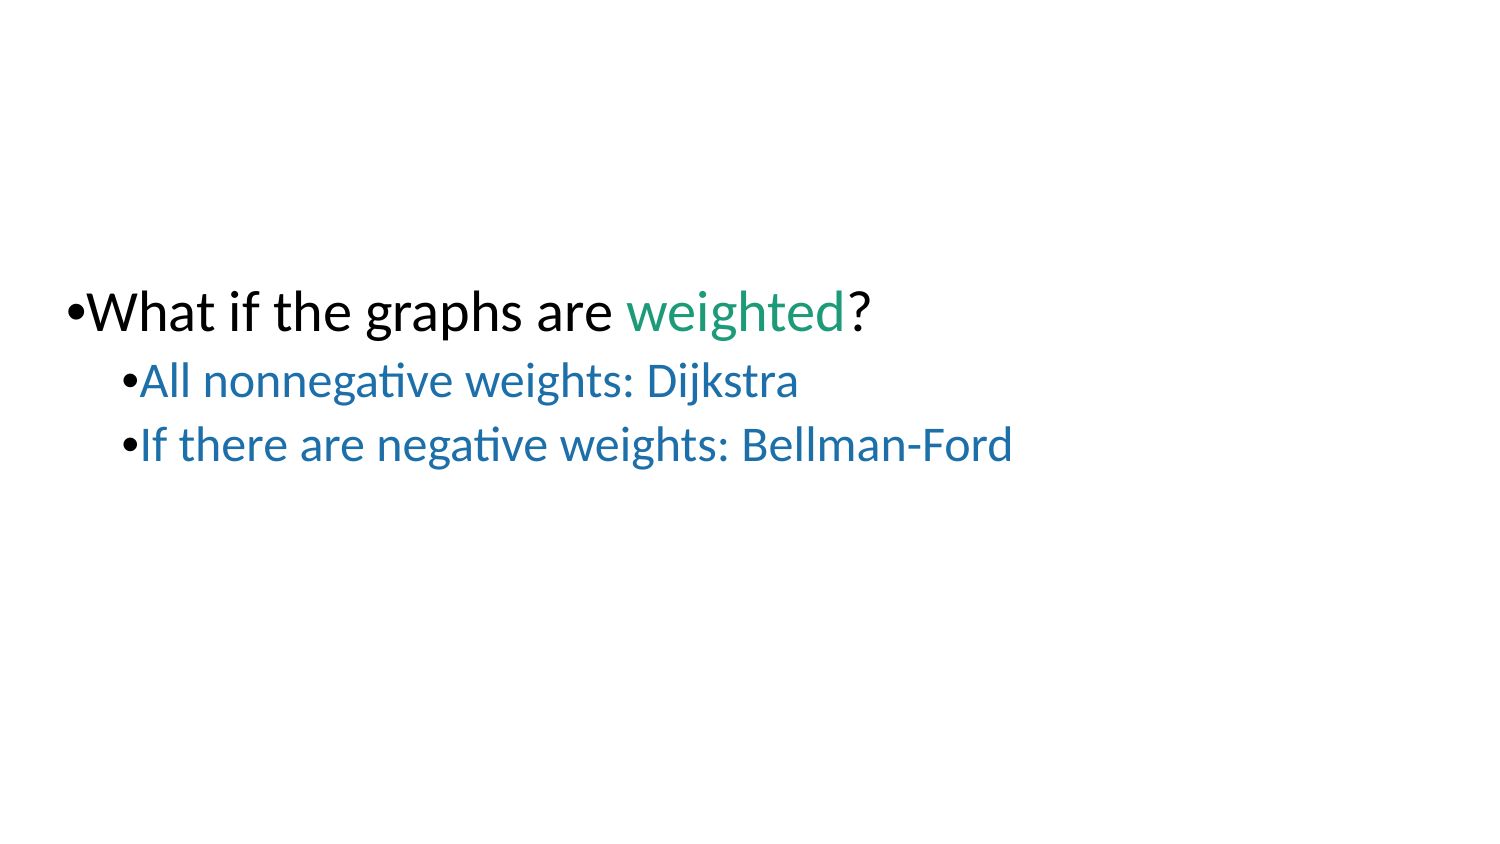

# •What if the graphs are weighted?
    •All nonnegative weights: Dijkstra
    •If there are negative weights: Bellman-Ford